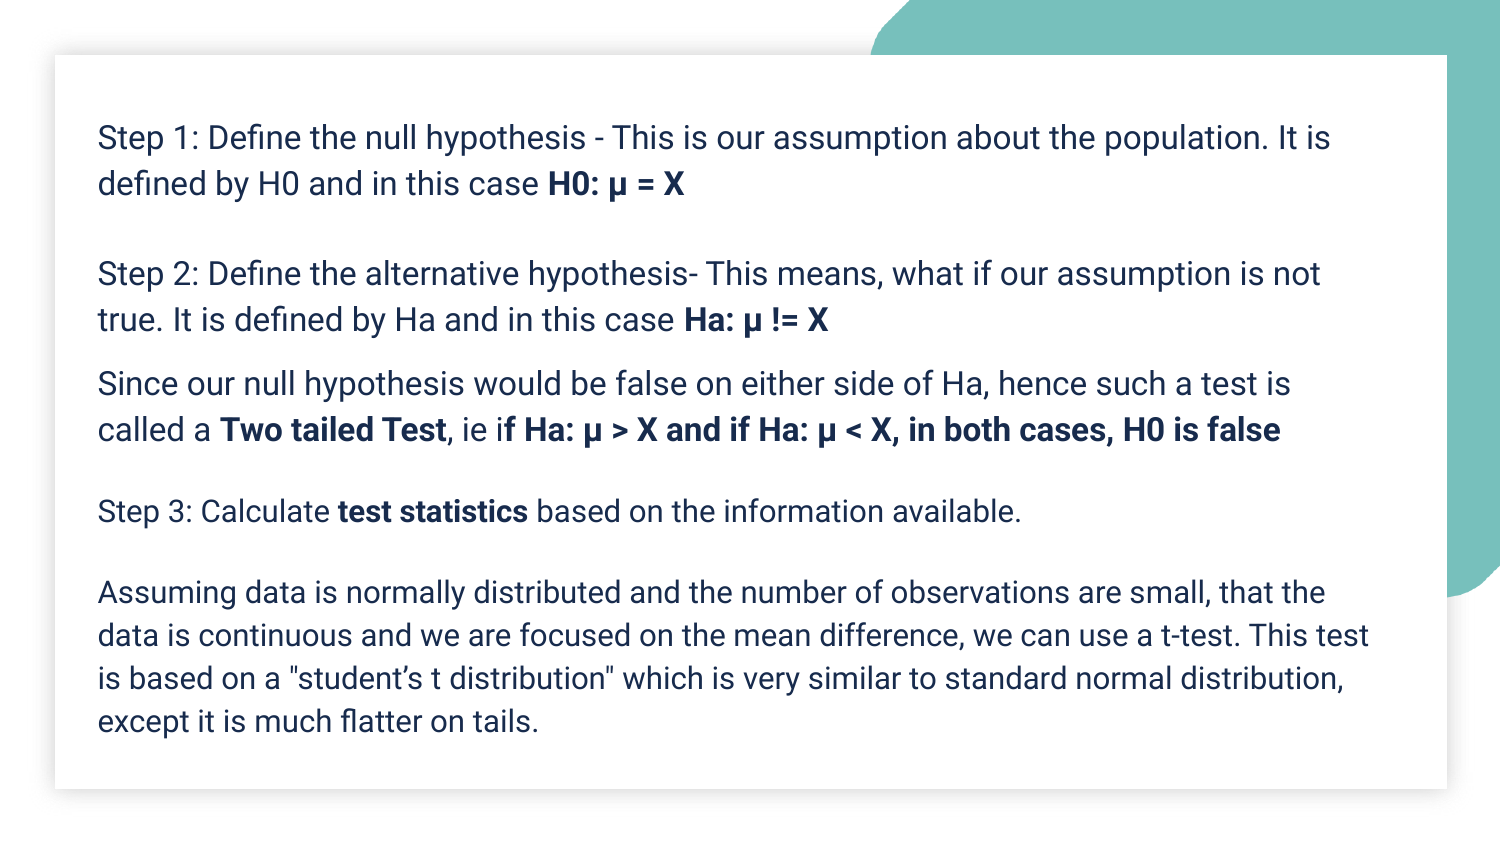

Step 1: Define the null hypothesis - This is our assumption about the population. It is defined by H0 and in this case H0: μ = X
Step 2: Define the alternative hypothesis- This means, what if our assumption is not true. It is defined by Ha and in this case Ha: μ != X
Since our null hypothesis would be false on either side of Ha, hence such a test is called a Two tailed Test, ie if Ha: μ > X and if Ha: μ < X, in both cases, H0 is false
Step 3: Calculate test statistics based on the information available.
Assuming data is normally distributed and the number of observations are small, that the data is continuous and we are focused on the mean difference, we can use a t-test. This test is based on a "student’s t distribution" which is very similar to standard normal distribution, except it is much flatter on tails.